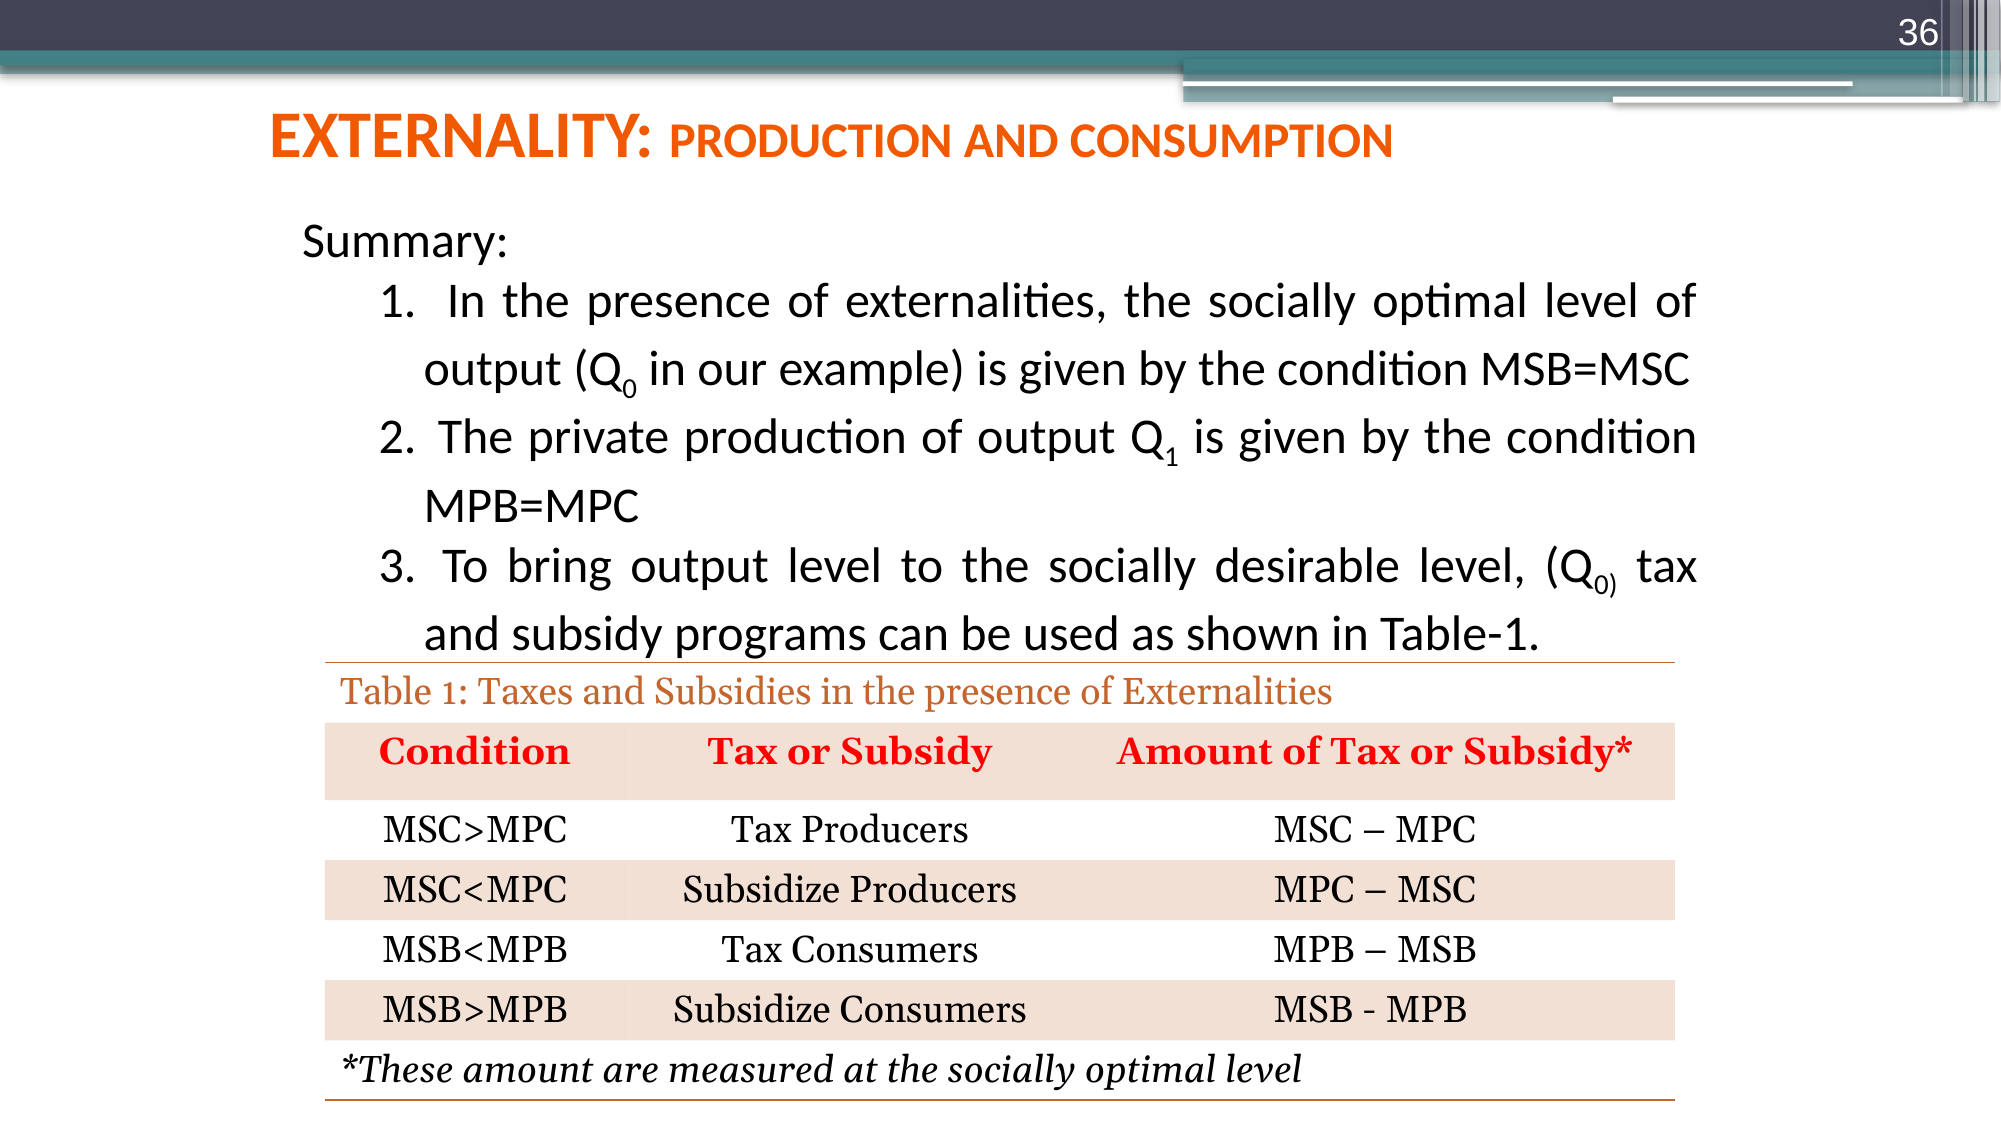

36
externality: Production and Consumption
Summary:
  In the presence of externalities, the socially optimal level of output (Q0 in our example) is given by the condition MSB=MSC
 The private production of output Q1 is given by the condition MPB=MPC
 To bring output level to the socially desirable level, (Q0) tax and subsidy programs can be used as shown in Table-1.
| Table 1: Taxes and Subsidies in the presence of Externalities |  |  |
| --- | --- | --- |
| Condition | Tax or Subsidy | Amount of Tax or Subsidy\* |
| MSC>MPC | Tax Producers | MSC – MPC |
| MSC<MPC | Subsidize Producers | MPC – MSC |
| MSB<MPB | Tax Consumers | MPB – MSB |
| MSB>MPB | Subsidize Consumers | MSB - MPB |
| \*These amount are measured at the socially optimal level |  |  |